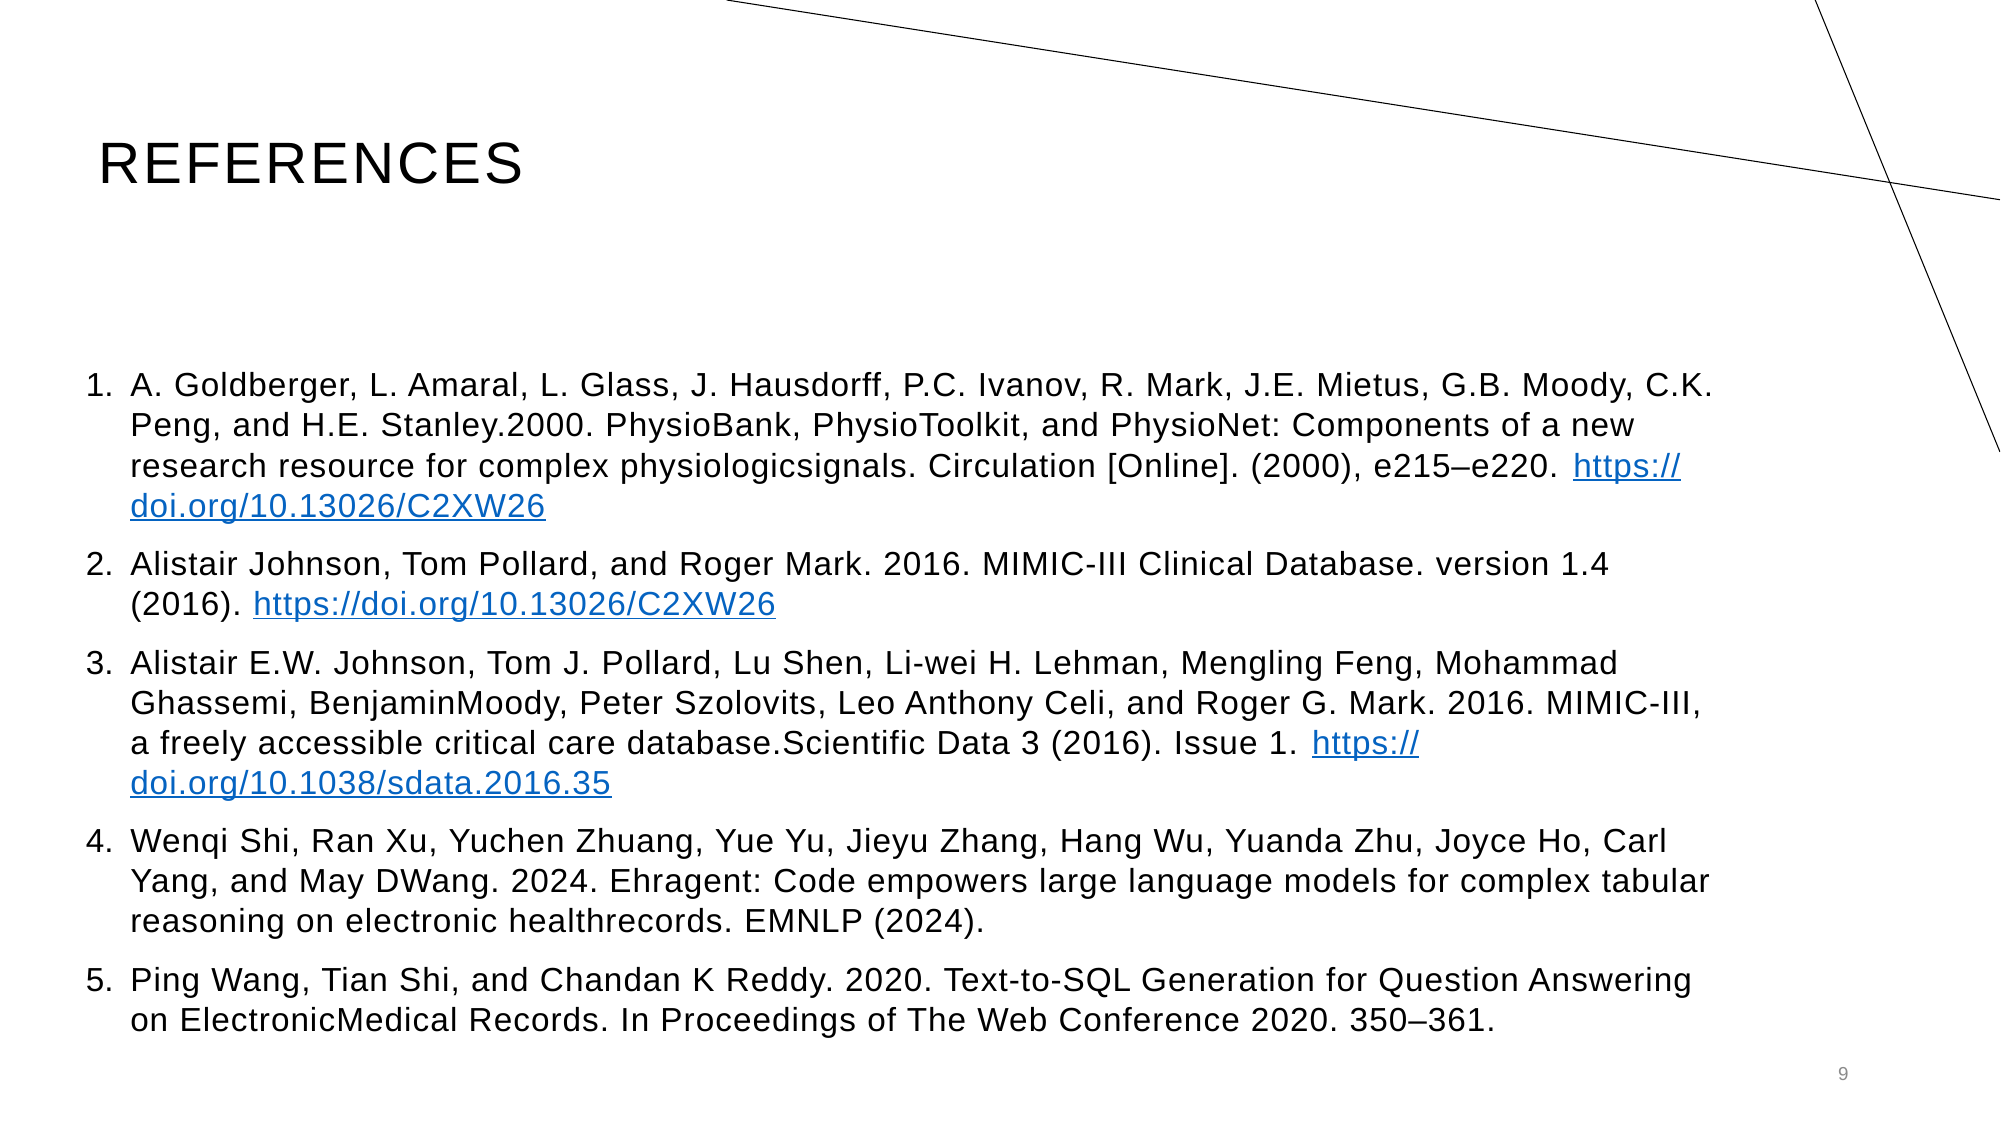

# references
A. Goldberger, L. Amaral, L. Glass, J. Hausdorff, P.C. Ivanov, R. Mark, J.E. Mietus, G.B. Moody, C.K. Peng, and H.E. Stanley.2000. PhysioBank, PhysioToolkit, and PhysioNet: Components of a new research resource for complex physiologicsignals. Circulation [Online]. (2000), e215–e220. https://doi.org/10.13026/C2XW26
Alistair Johnson, Tom Pollard, and Roger Mark. 2016. MIMIC-III Clinical Database. version 1.4 (2016). https://doi.org/10.13026/C2XW26
Alistair E.W. Johnson, Tom J. Pollard, Lu Shen, Li-wei H. Lehman, Mengling Feng, Mohammad Ghassemi, BenjaminMoody, Peter Szolovits, Leo Anthony Celi, and Roger G. Mark. 2016. MIMIC-III, a freely accessible critical care database.Scientific Data 3 (2016). Issue 1. https://doi.org/10.1038/sdata.2016.35
Wenqi Shi, Ran Xu, Yuchen Zhuang, Yue Yu, Jieyu Zhang, Hang Wu, Yuanda Zhu, Joyce Ho, Carl Yang, and May DWang. 2024. Ehragent: Code empowers large language models for complex tabular reasoning on electronic healthrecords. EMNLP (2024).
Ping Wang, Tian Shi, and Chandan K Reddy. 2020. Text-to-SQL Generation for Question Answering on ElectronicMedical Records. In Proceedings of The Web Conference 2020. 350–361.
9